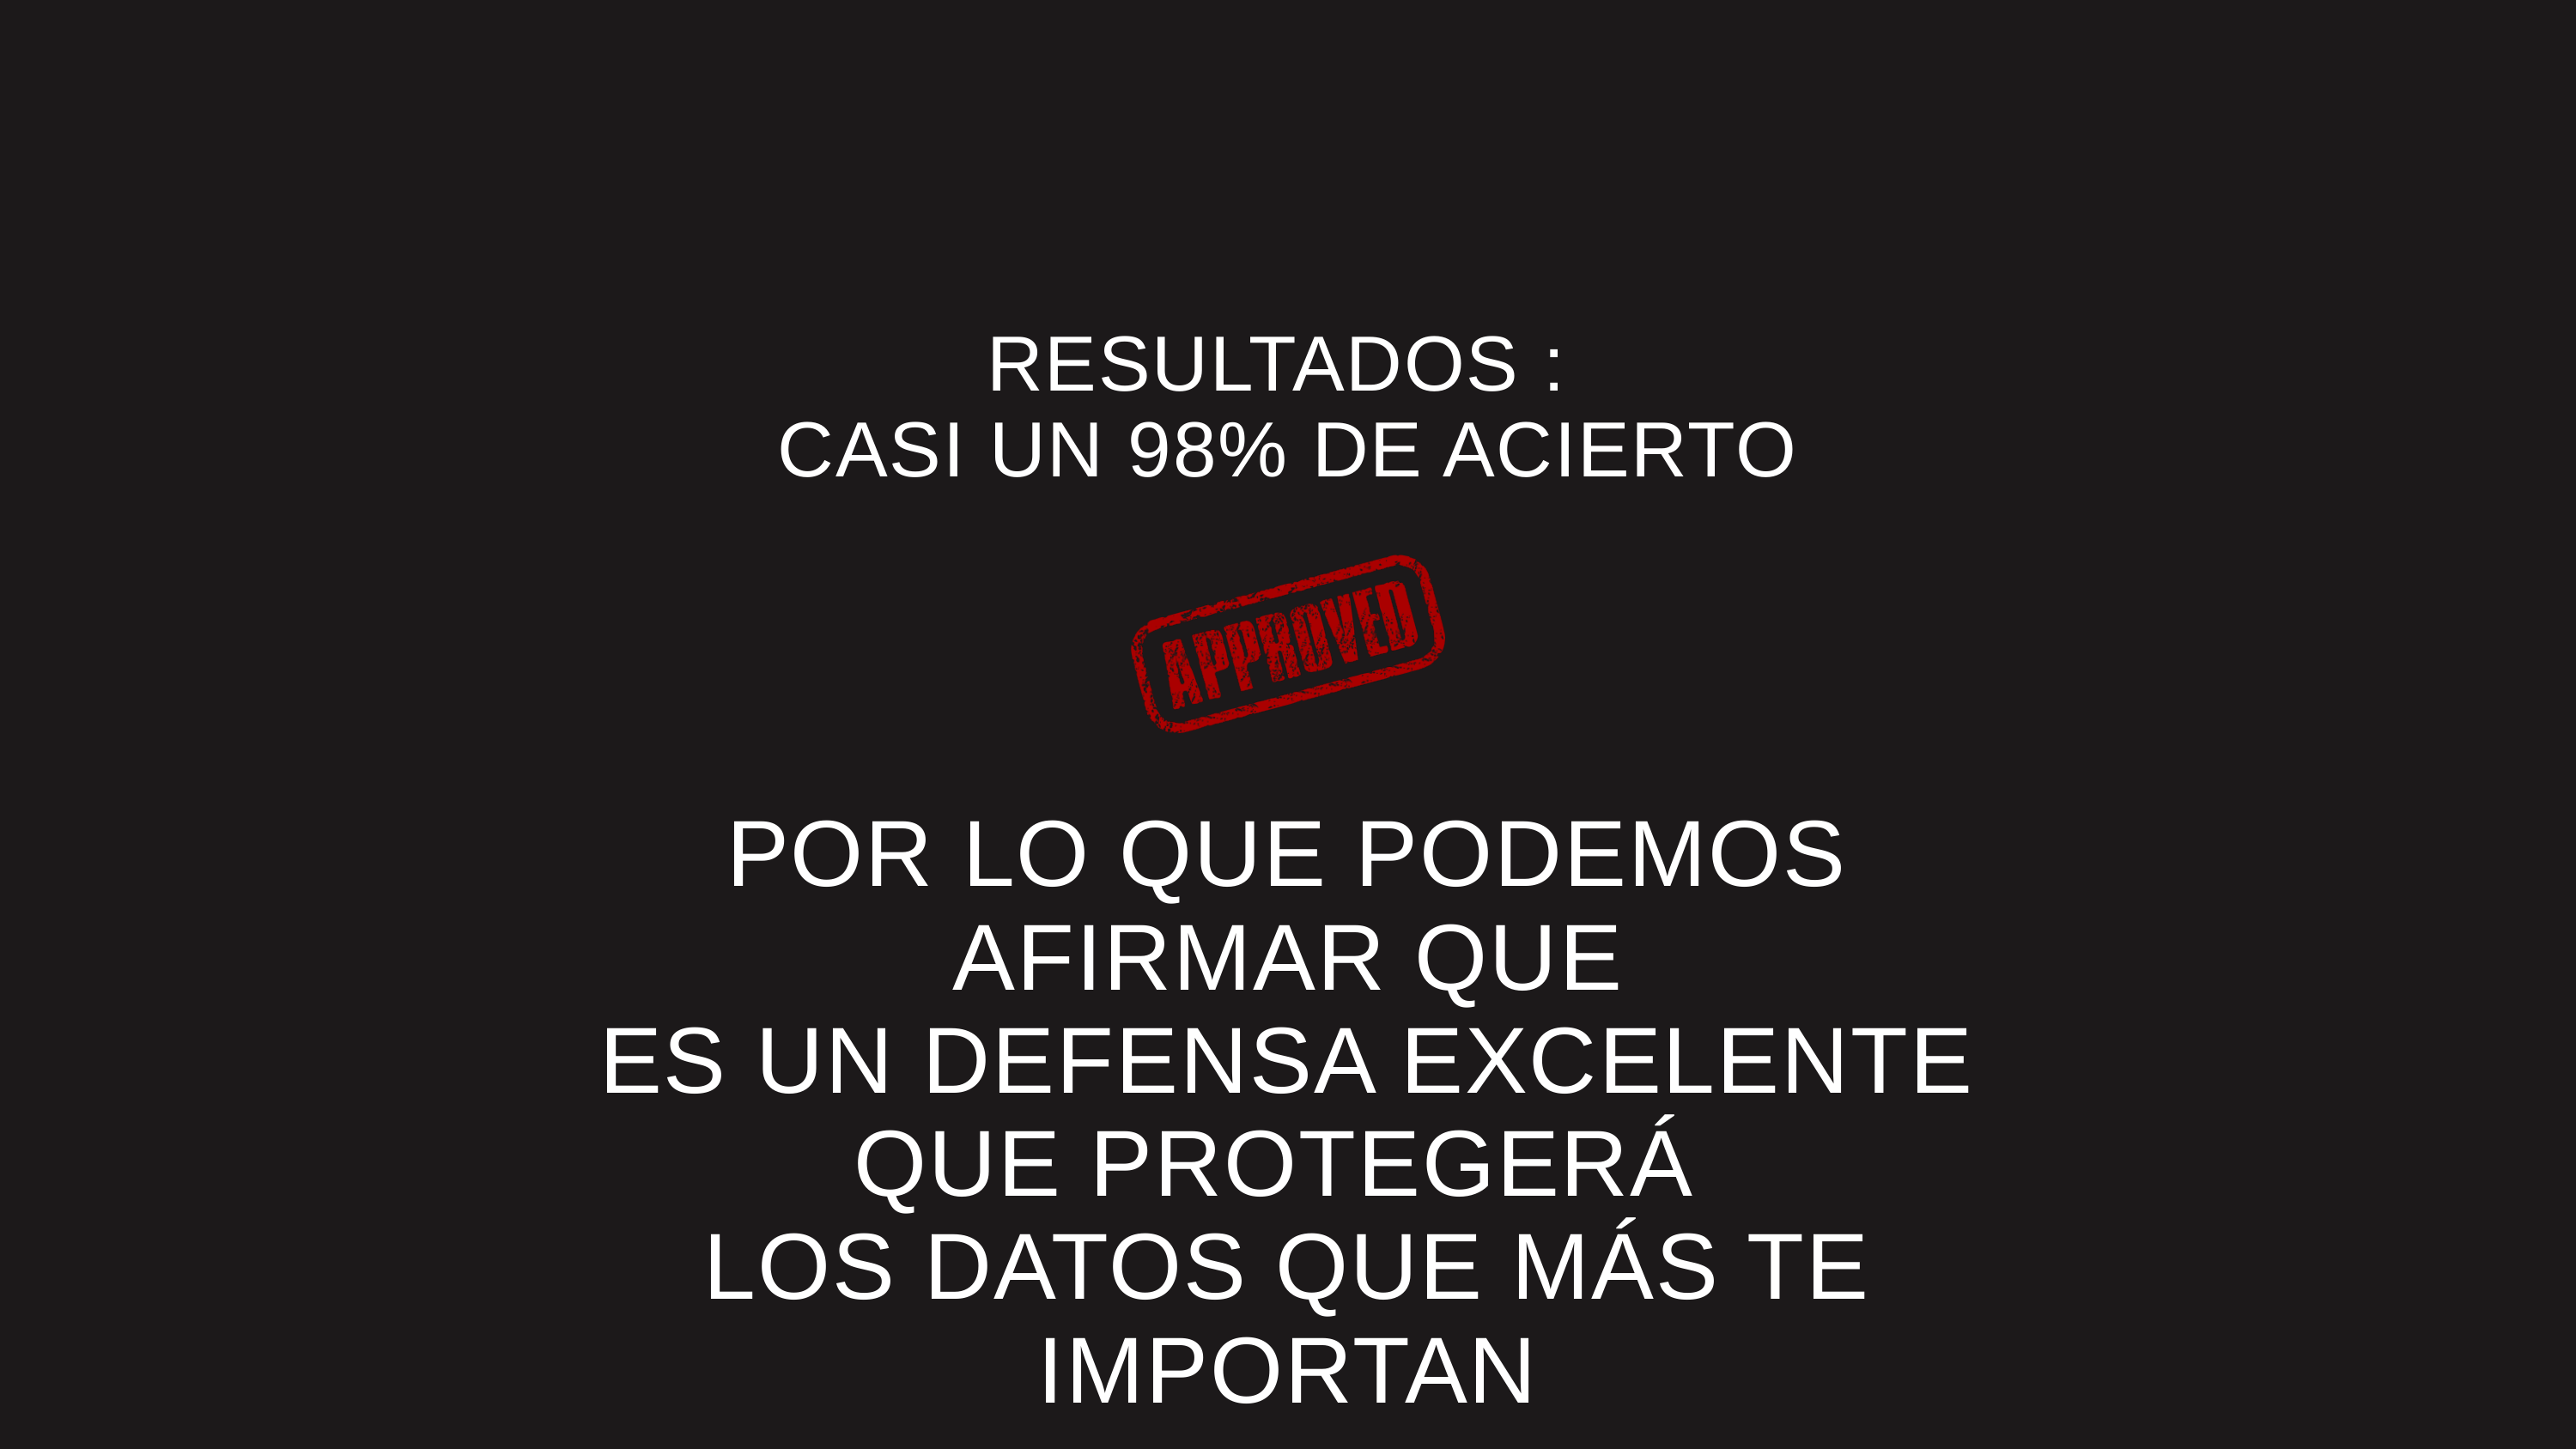

RESULTADOS :
CASI UN 98% DE ACIERTO

POR LO QUE PODEMOS AFIRMAR QUE
ES UN DEFENSA EXCELENTE QUE PROTEGERÁ
LOS DATOS QUE MÁS TE IMPORTAN